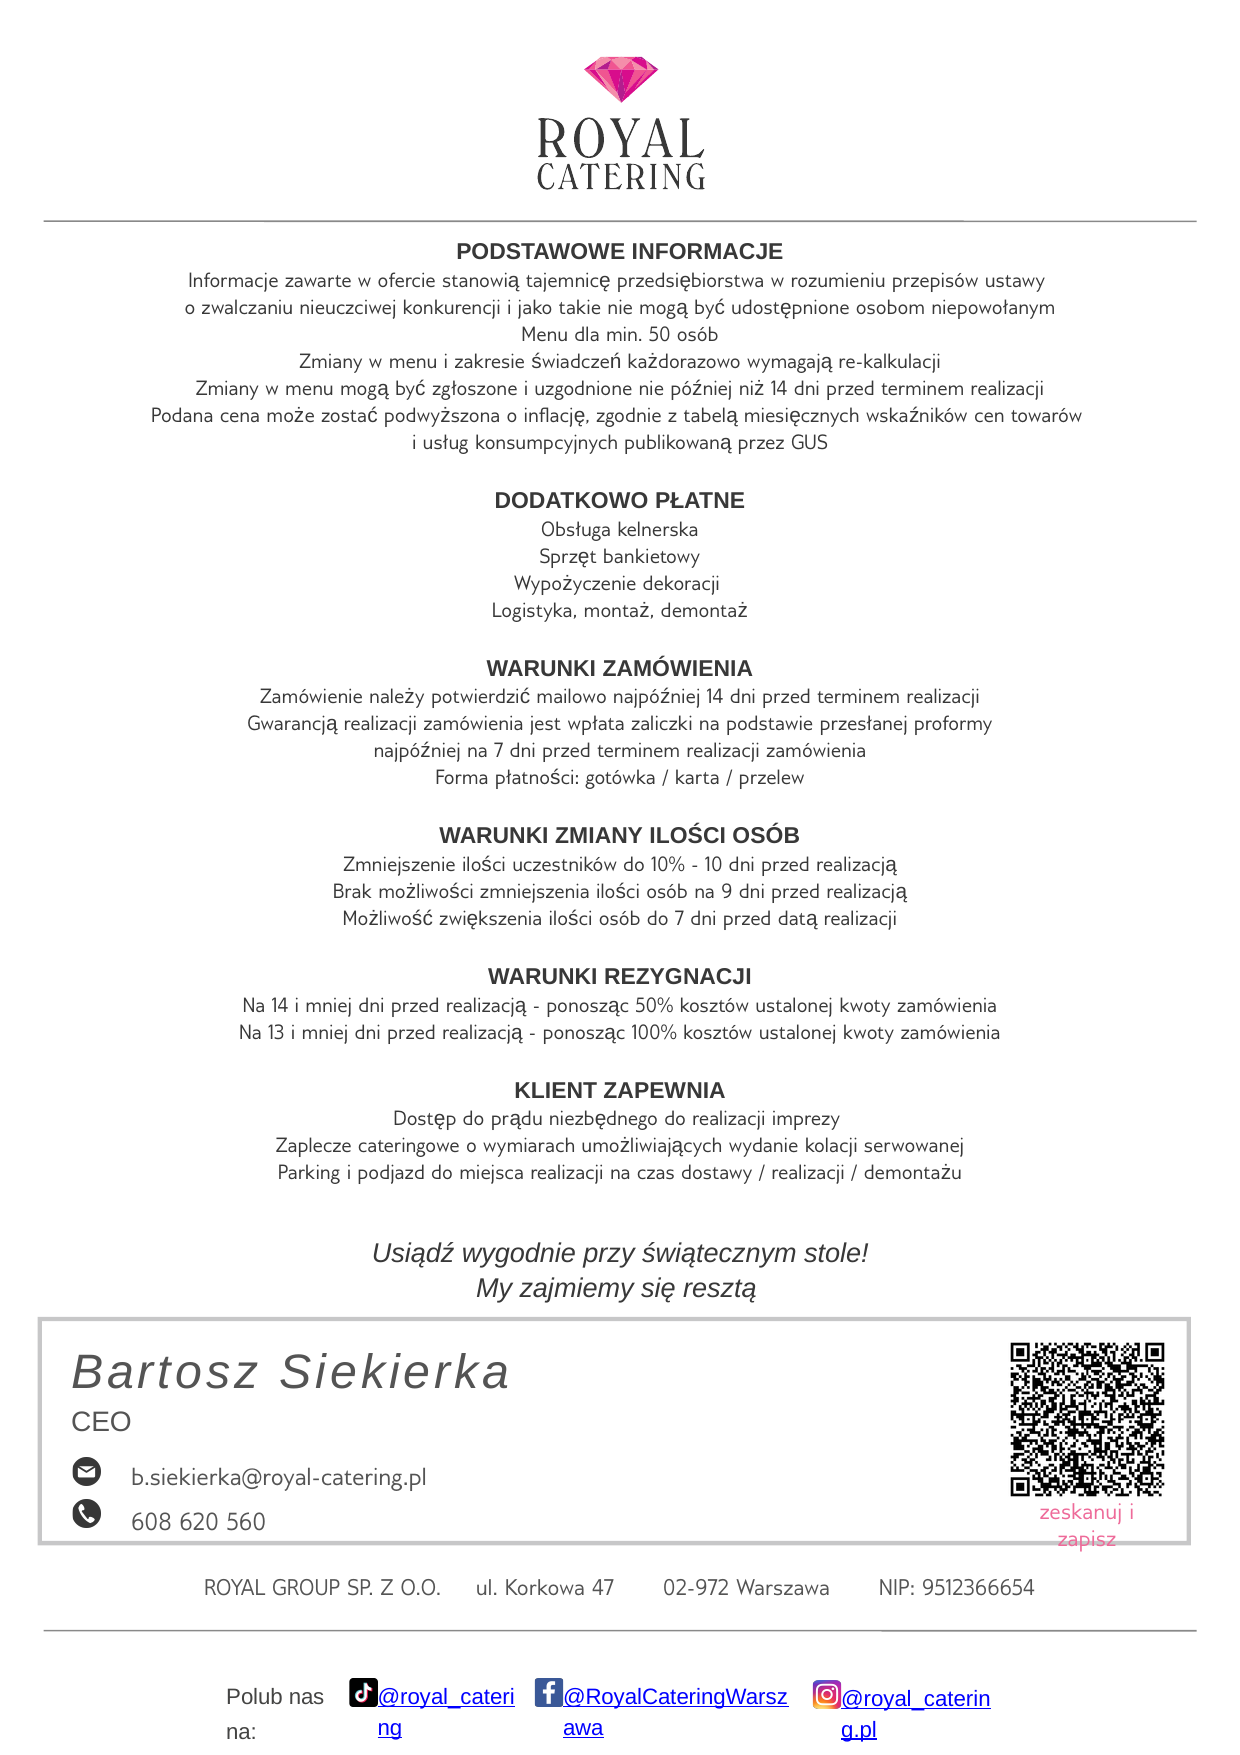

PODSTAWOWE INFORMACJE
Informacje zawarte w ofercie stanowią tajemnicę przedsiębiorstwa w rozumieniu przepisów ustawy
o zwalczaniu nieuczciwej konkurencji i jako takie nie mogą być udostępnione osobom niepowołanym
Menu dla min. 50 osób
Zmiany w menu i zakresie świadczeń każdorazowo wymagają re-kalkulacji
Zmiany w menu mogą być zgłoszone i uzgodnione nie później niż 14 dni przed terminem realizacji
Podana cena może zostać podwyższona o inflację, zgodnie z tabelą miesięcznych wskaźników cen towarów
i usług konsumpcyjnych publikowaną przez GUS

DODATKOWO PŁATNE
Obsługa kelnerska
Sprzęt bankietowy
Wypożyczenie dekoracji
Logistyka, montaż, demontaż

WARUNKI ZAMÓWIENIA
Zamówienie należy potwierdzić mailowo najpóźniej 14 dni przed terminem realizacji
Gwarancją realizacji zamówienia jest wpłata zaliczki na podstawie przesłanej proformy
najpóźniej na 7 dni przed terminem realizacji zamówienia
Forma płatności: gotówka / karta / przelew

WARUNKI ZMIANY ILOŚCI OSÓB
Zmniejszenie ilości uczestników do 10% - 10 dni przed realizacją
Brak możliwości zmniejszenia ilości osób na 9 dni przed realizacją
Możliwość zwiększenia ilości osób do 7 dni przed datą realizacji

WARUNKI REZYGNACJI
Na 14 i mniej dni przed realizacją - ponosząc 50% kosztów ustalonej kwoty zamówienia
Na 13 i mniej dni przed realizacją - ponosząc 100% kosztów ustalonej kwoty zamówienia

KLIENT ZAPEWNIA
Dostęp do prądu niezbędnego do realizacji imprezy
Zaplecze cateringowe o wymiarach umożliwiających wydanie kolacji serwowanej
Parking i podjazd do miejsca realizacji na czas dostawy / realizacji / demontażu

Usiądź wygodnie przy świątecznym stole!
My zajmiemy się resztą

Bartosz Siekierka
CEO

        b.siekierka@royal-catering.pl
        608 620 560

zeskanuj i zapisz

ROYAL GROUP SP. Z O.O.     ul. Korkowa 47       02-972 Warszawa       NIP: 9512366654

Polub nas na:
@royal_catering
@RoyalCateringWarszawa
@royal_catering.pl